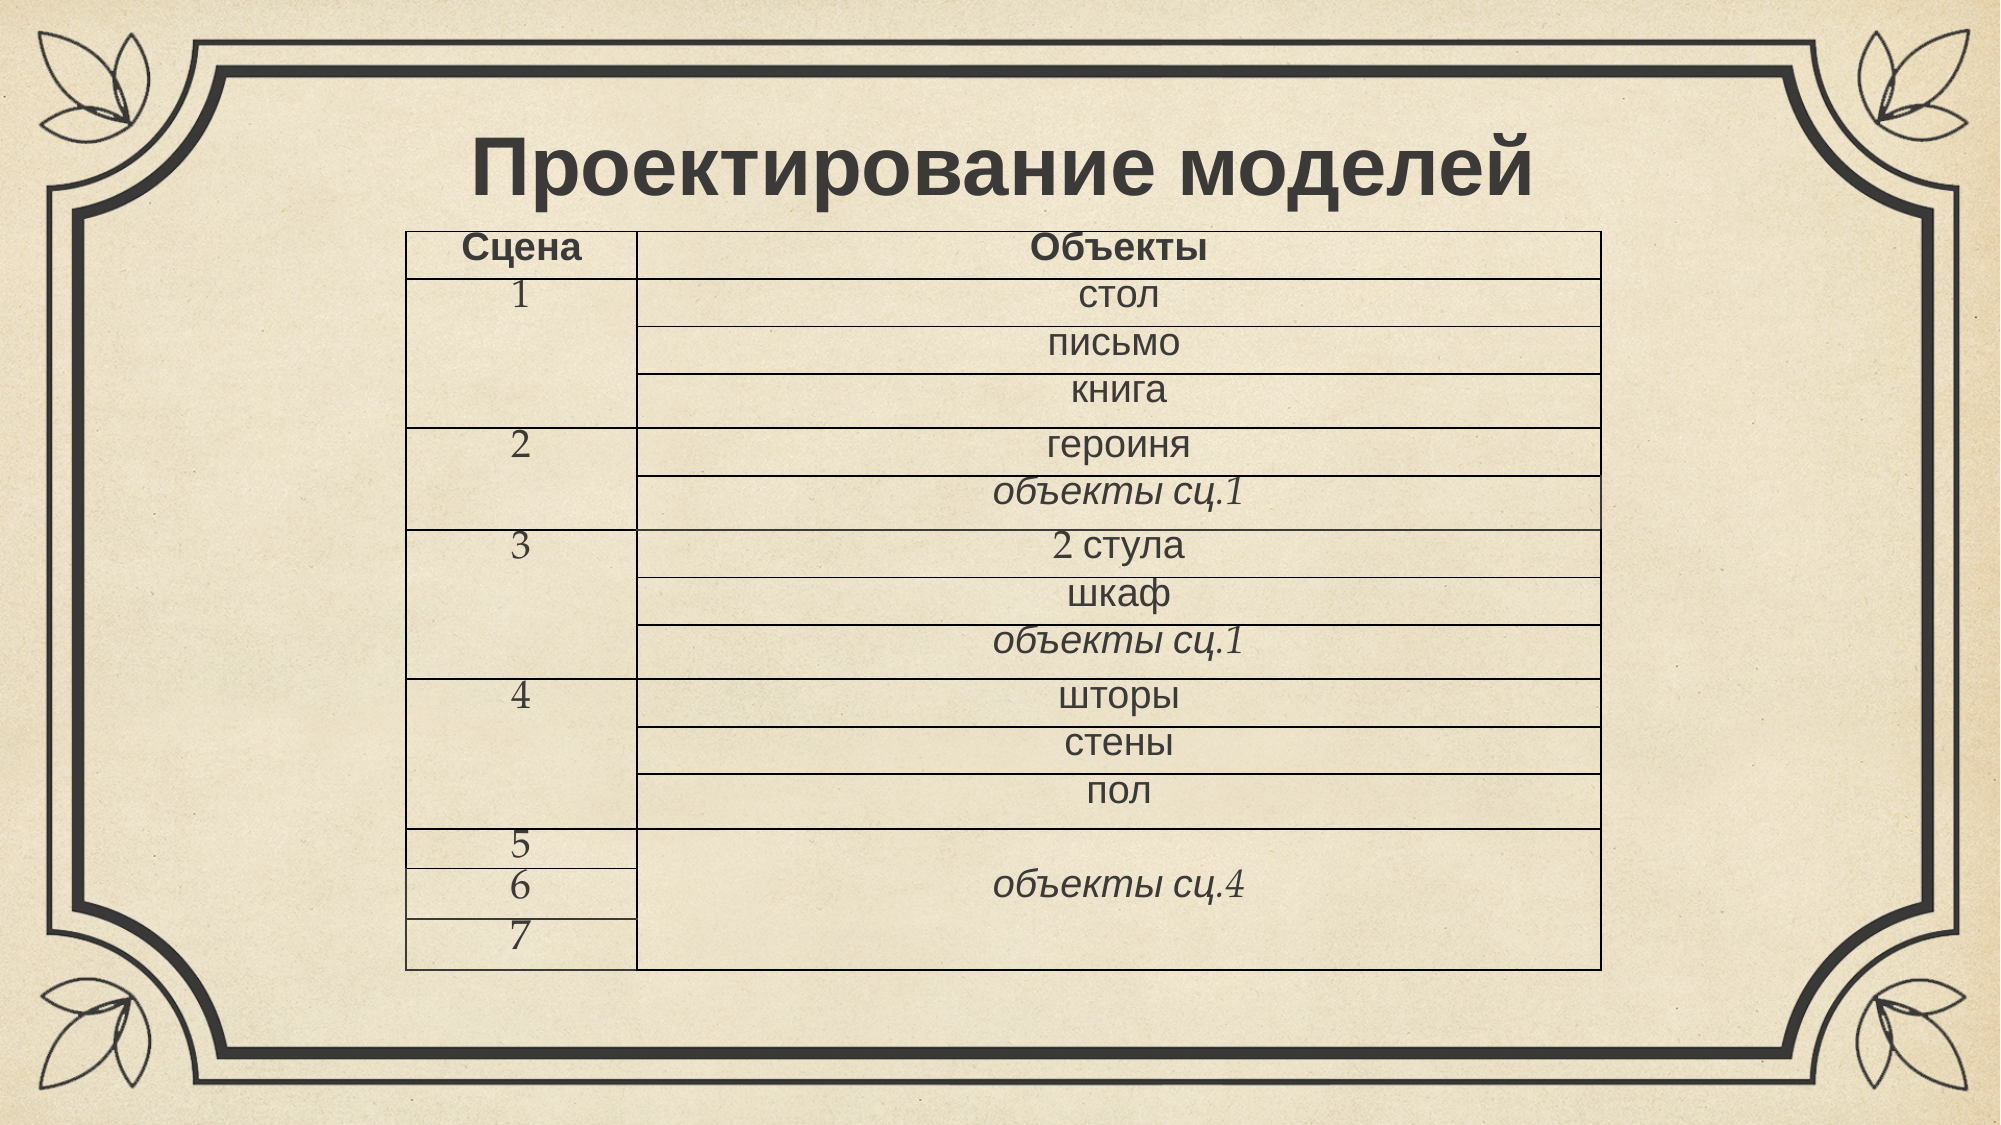

# Проектирование моделей
| Сцена | Объекты |
| --- | --- |
| 1 | стол |
|  | письмо |
|  | книга |
| 2 | героиня |
|  | объекты сц.1 |
| 3 | 2 стула |
|  | шкаф |
|  | объекты сц.1 |
| 4 | шторы |
|  | стены |
|  | пол |
| 5 | объекты сц.4 |
| 6 |  |
| 7 |  |